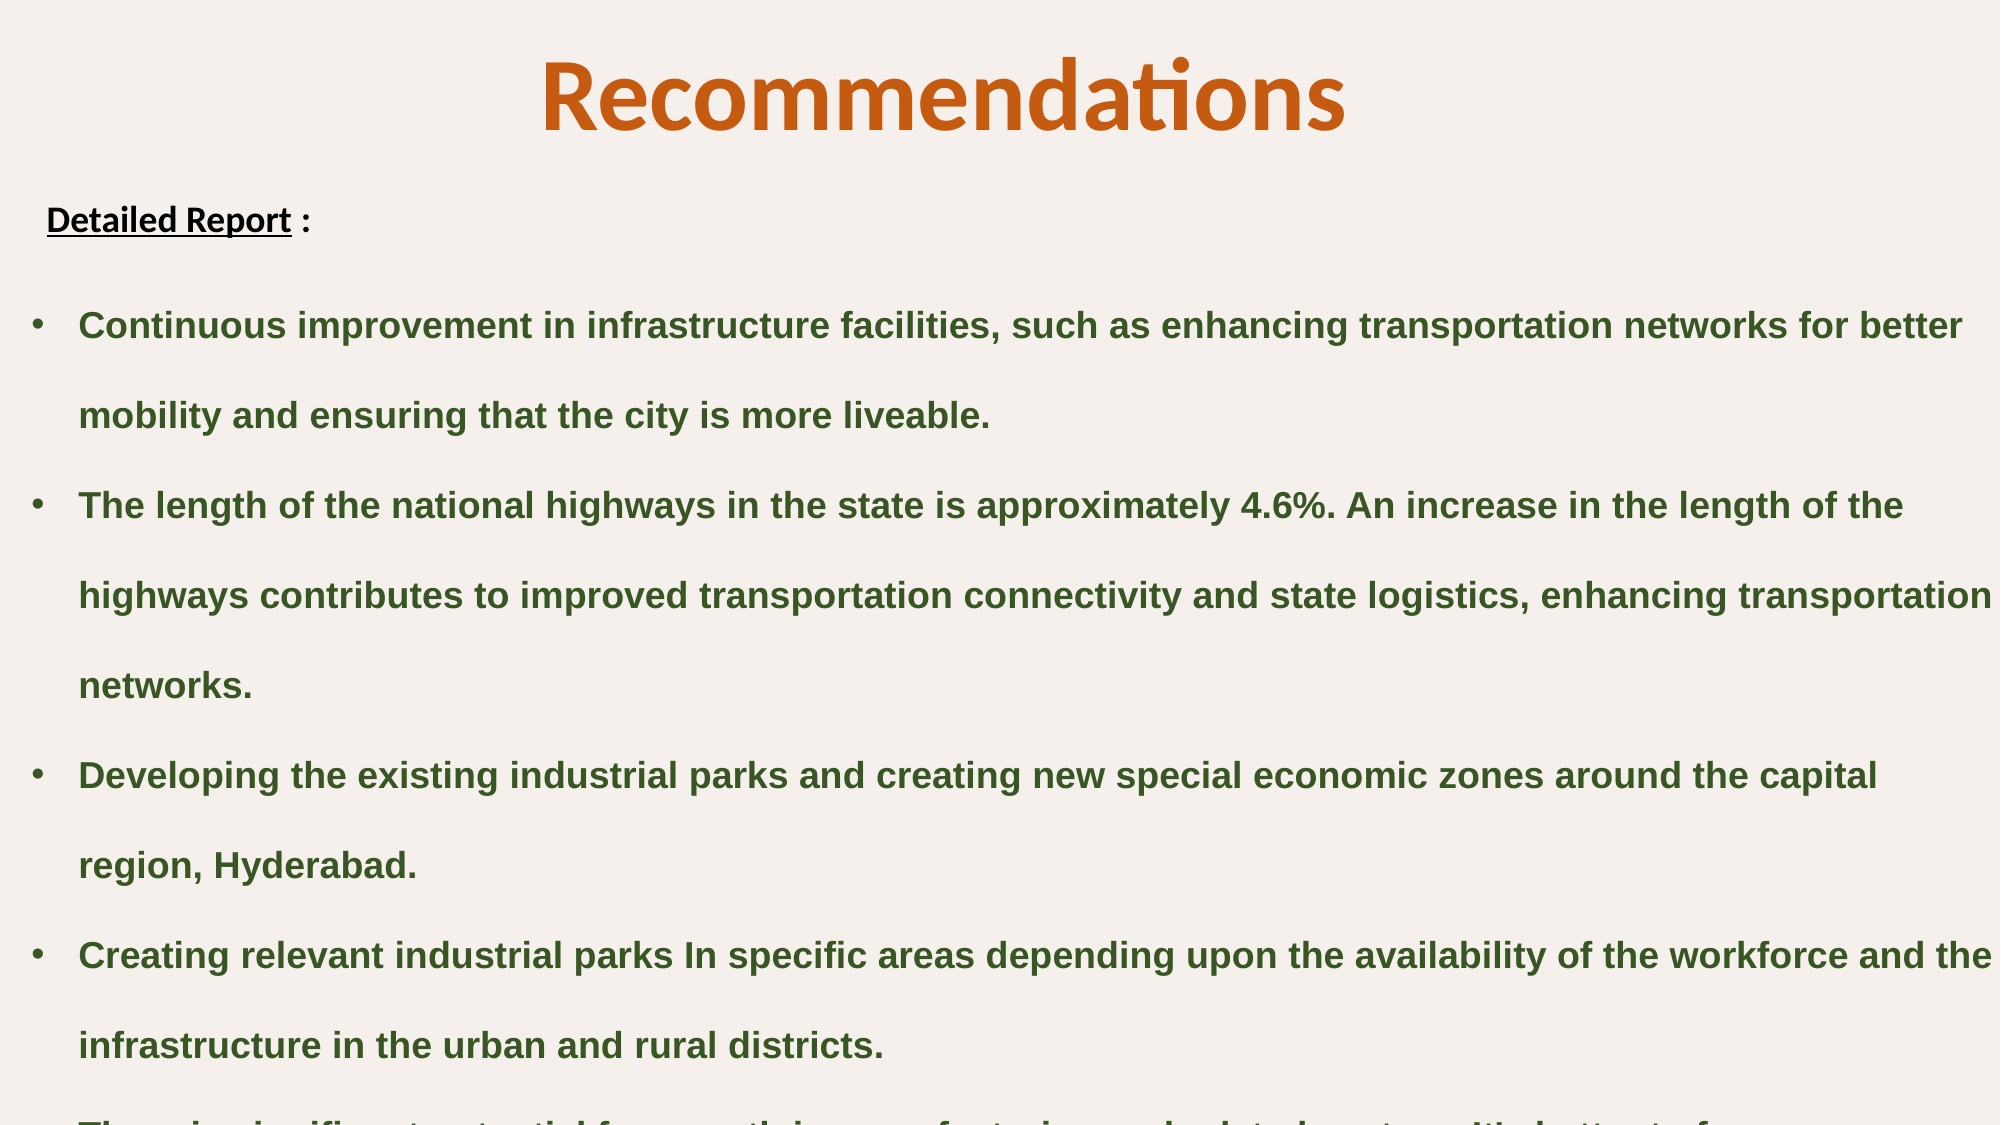

Recommendations
Detailed Report :
Continuous improvement in infrastructure facilities, such as enhancing transportation networks for better mobility and ensuring that the city is more liveable.
The length of the national highways in the state is approximately 4.6%. An increase in the length of the highways contributes to improved transportation connectivity and state logistics, enhancing transportation networks.
Developing the existing industrial parks and creating new special economic zones around the capital region, Hyderabad.
Creating relevant industrial parks In specific areas depending upon the availability of the workforce and the infrastructure in the urban and rural districts.
There is significant potential for growth in manufacturing and related sectors. It's better to focus more on attracting investments related to the manufacturing industry.